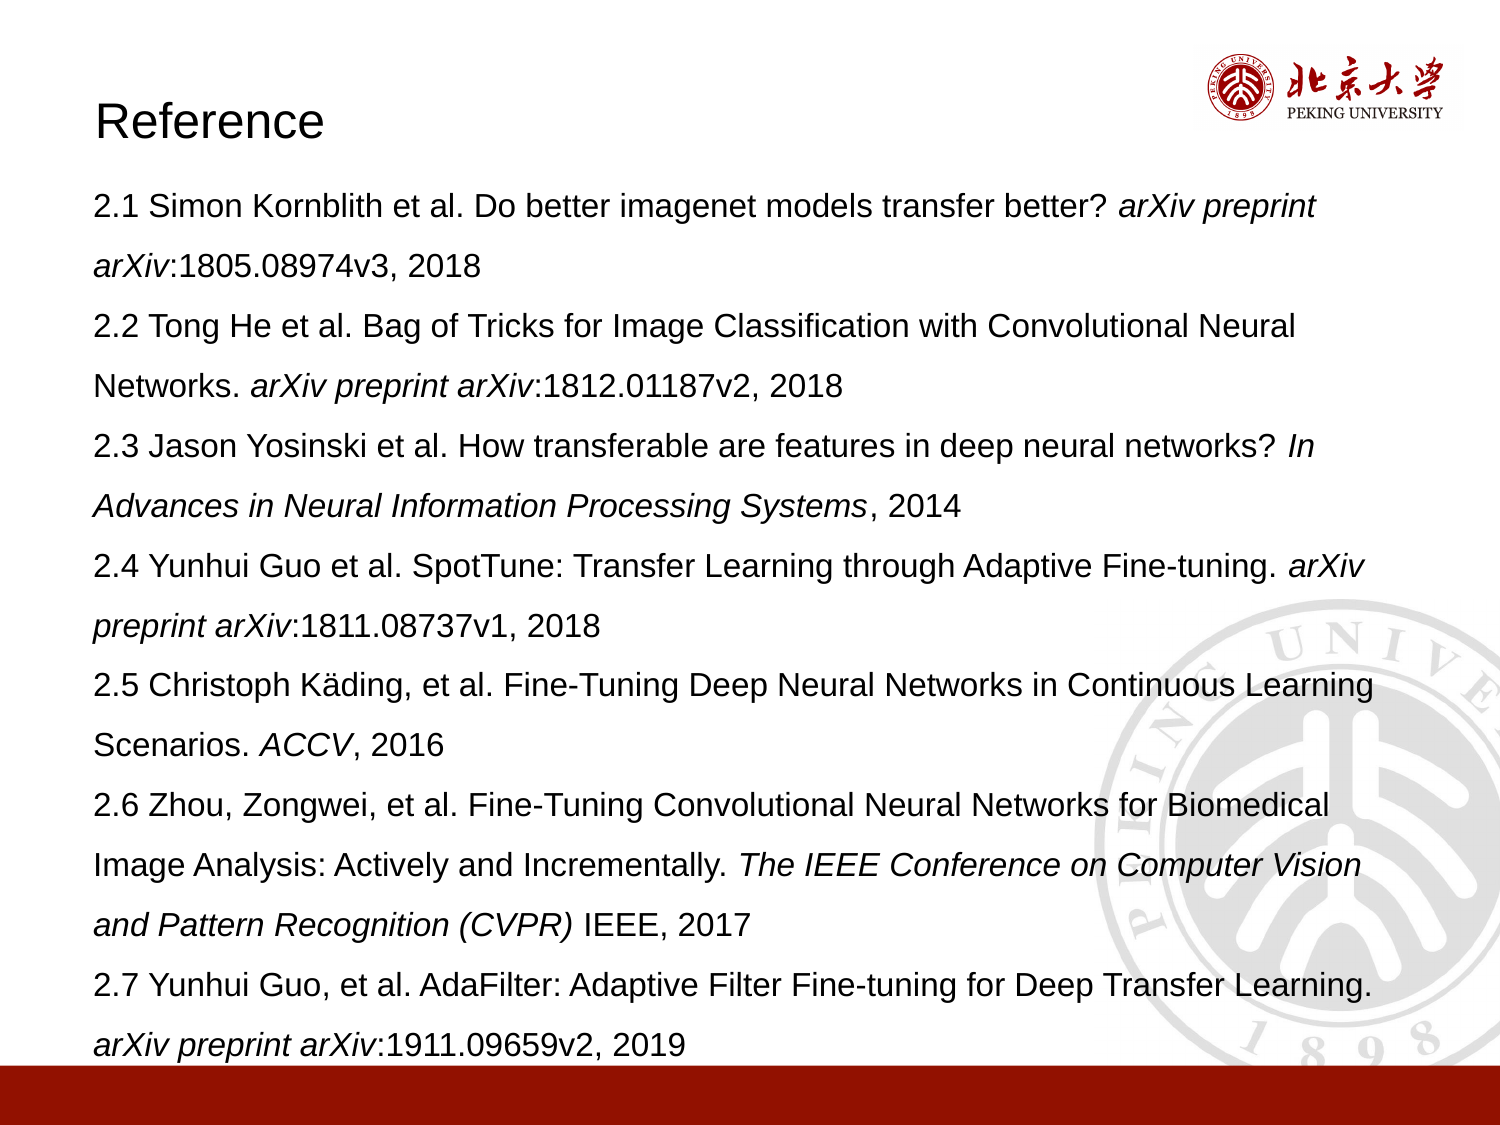

Reference
2.1 Simon Kornblith et al. Do better imagenet models transfer better? arXiv preprint arXiv:1805.08974v3, 2018
2.2 Tong He et al. Bag of Tricks for Image Classification with Convolutional Neural Networks. arXiv preprint arXiv:1812.01187v2, 2018
2.3 Jason Yosinski et al. How transferable are features in deep neural networks? In Advances in Neural Information Processing Systems, 2014
2.4 Yunhui Guo et al. SpotTune: Transfer Learning through Adaptive Fine-tuning. arXiv preprint arXiv:1811.08737v1, 2018
2.5 Christoph Käding, et al. Fine-Tuning Deep Neural Networks in Continuous Learning Scenarios. ACCV, 2016
2.6 Zhou, Zongwei, et al. Fine-Tuning Convolutional Neural Networks for Biomedical Image Analysis: Actively and Incrementally. The IEEE Conference on Computer Vision and Pattern Recognition (CVPR) IEEE, 2017
2.7 Yunhui Guo, et al. AdaFilter: Adaptive Filter Fine-tuning for Deep Transfer Learning. arXiv preprint arXiv:1911.09659v2, 2019